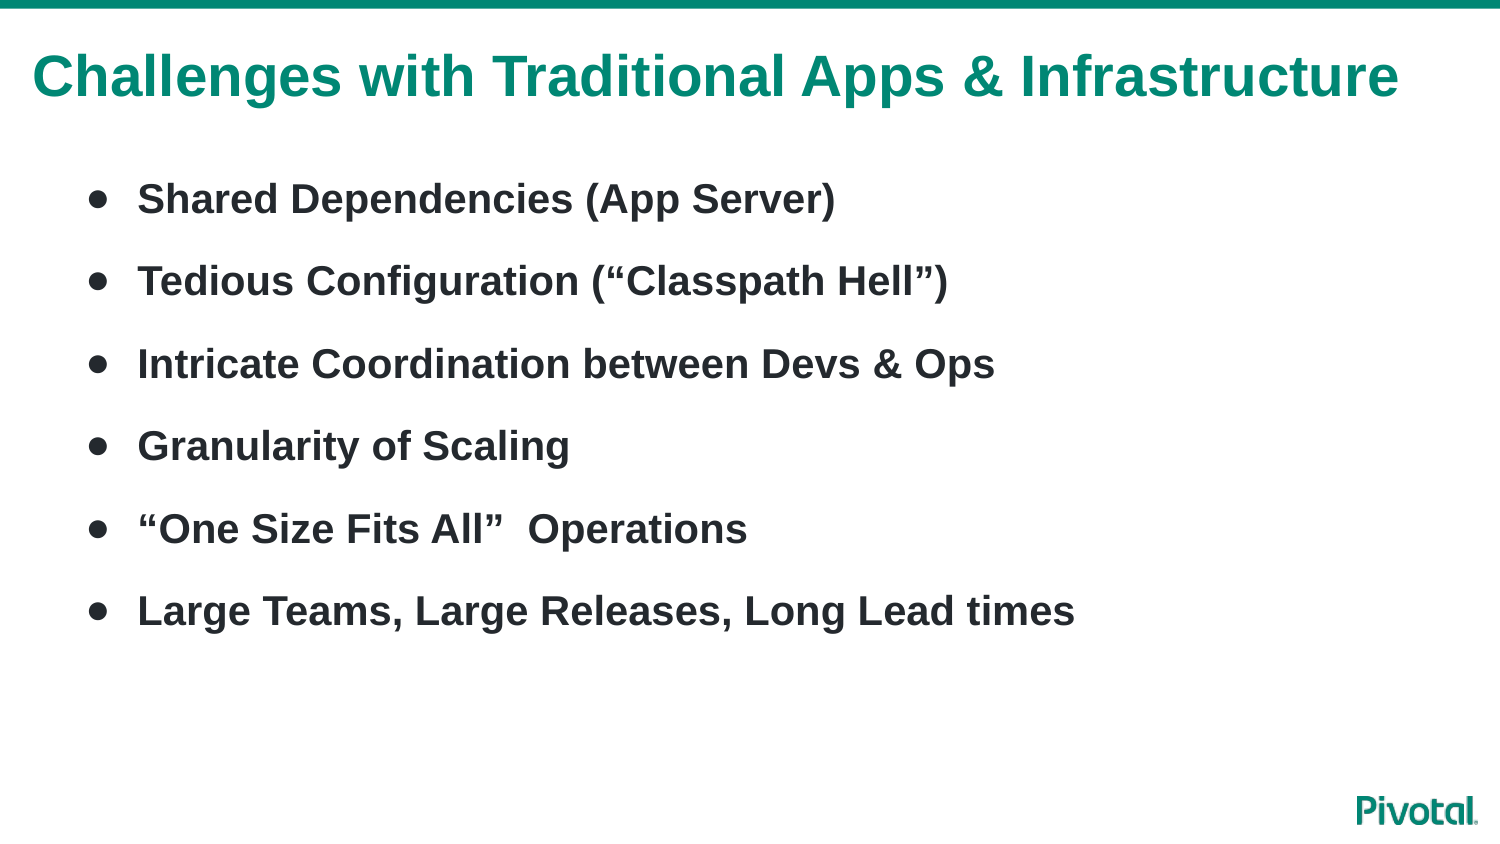

# Challenges with Traditional Apps & Infrastructure
Shared Dependencies (App Server)
Tedious Configuration (“Classpath Hell”)
Intricate Coordination between Devs & Ops
Granularity of Scaling
“One Size Fits All”  Operations
Large Teams, Large Releases, Long Lead times